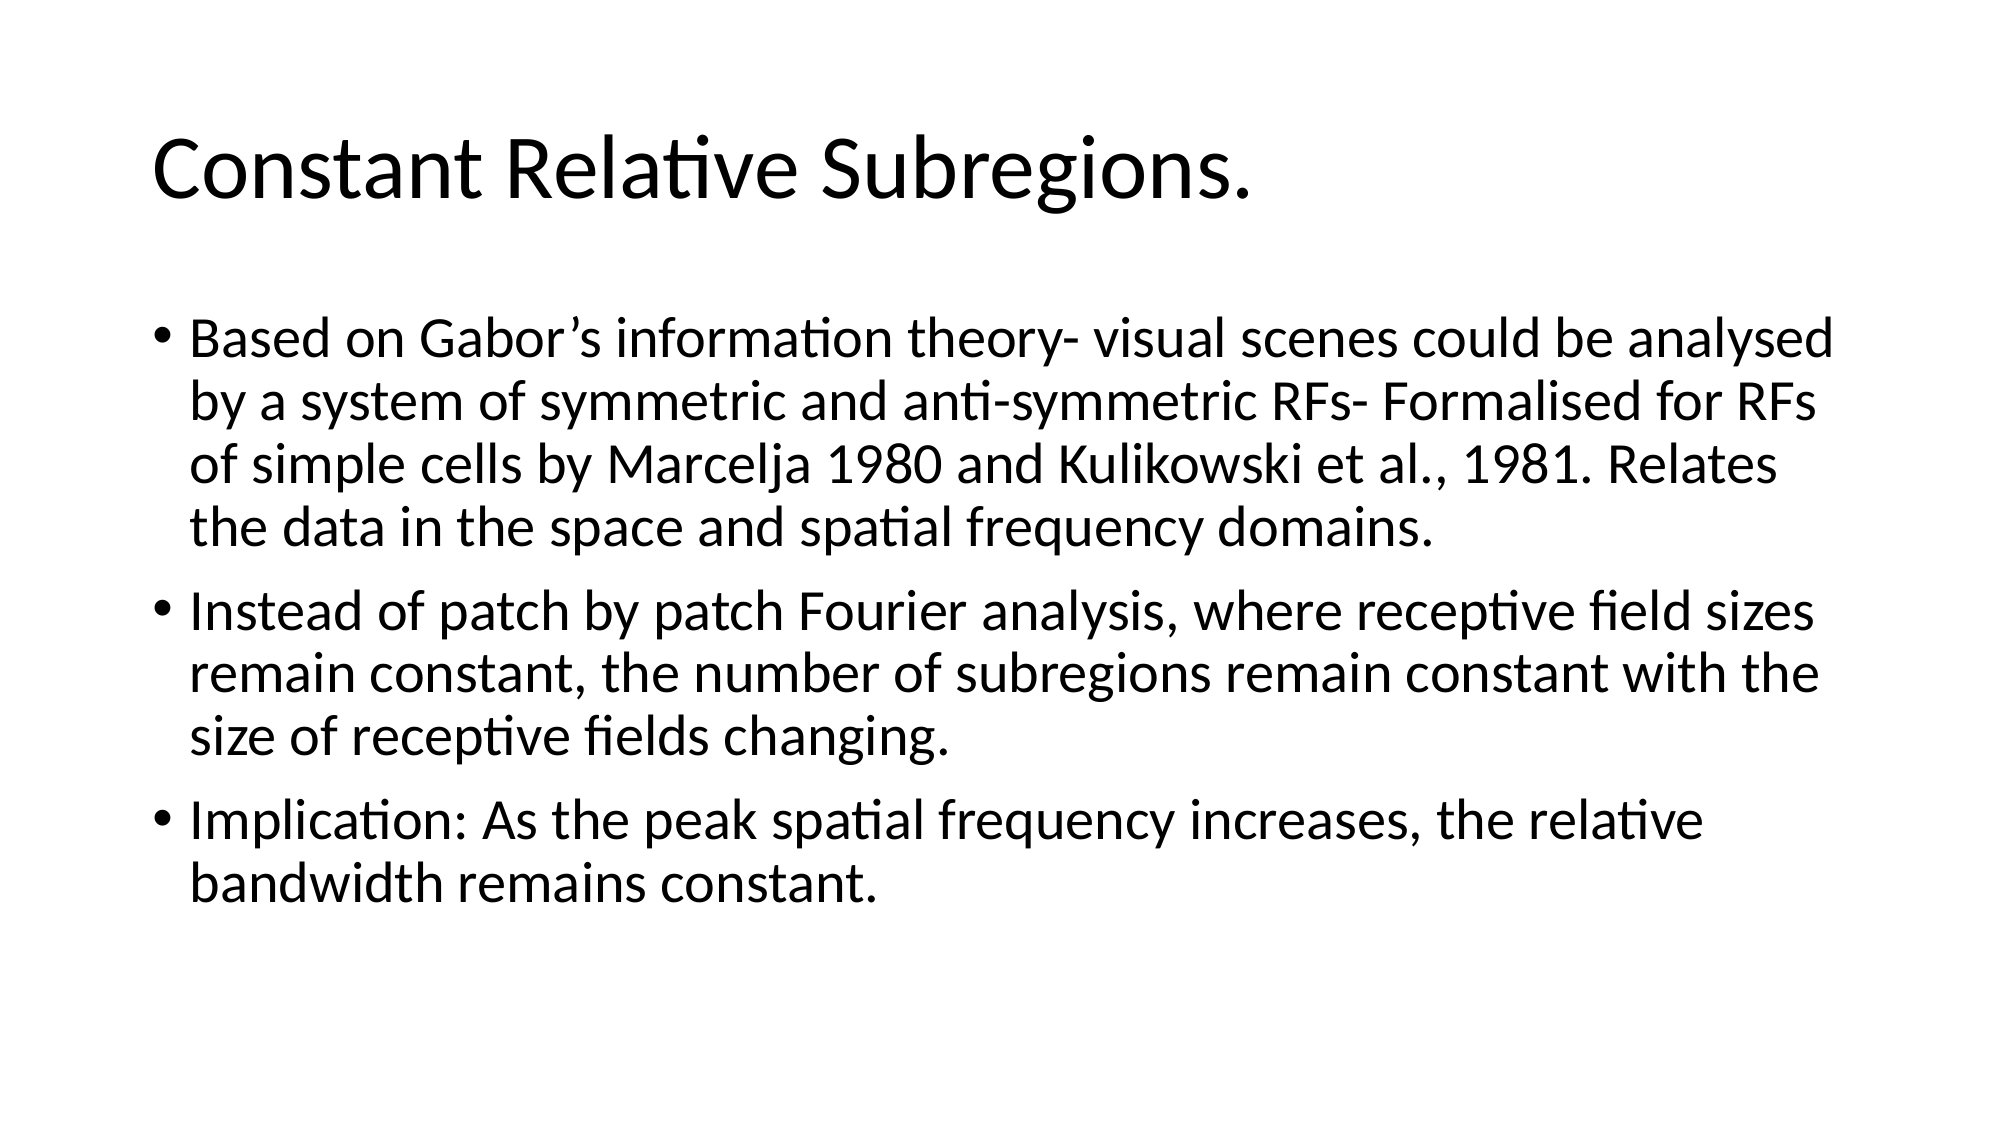

# Constant Relative Subregions.
Based on Gabor’s information theory- visual scenes could be analysed by a system of symmetric and anti-symmetric RFs- Formalised for RFs of simple cells by Marcelja 1980 and Kulikowski et al., 1981. Relates the data in the space and spatial frequency domains.
Instead of patch by patch Fourier analysis, where receptive field sizes remain constant, the number of subregions remain constant with the size of receptive fields changing.
Implication: As the peak spatial frequency increases, the relative bandwidth remains constant.